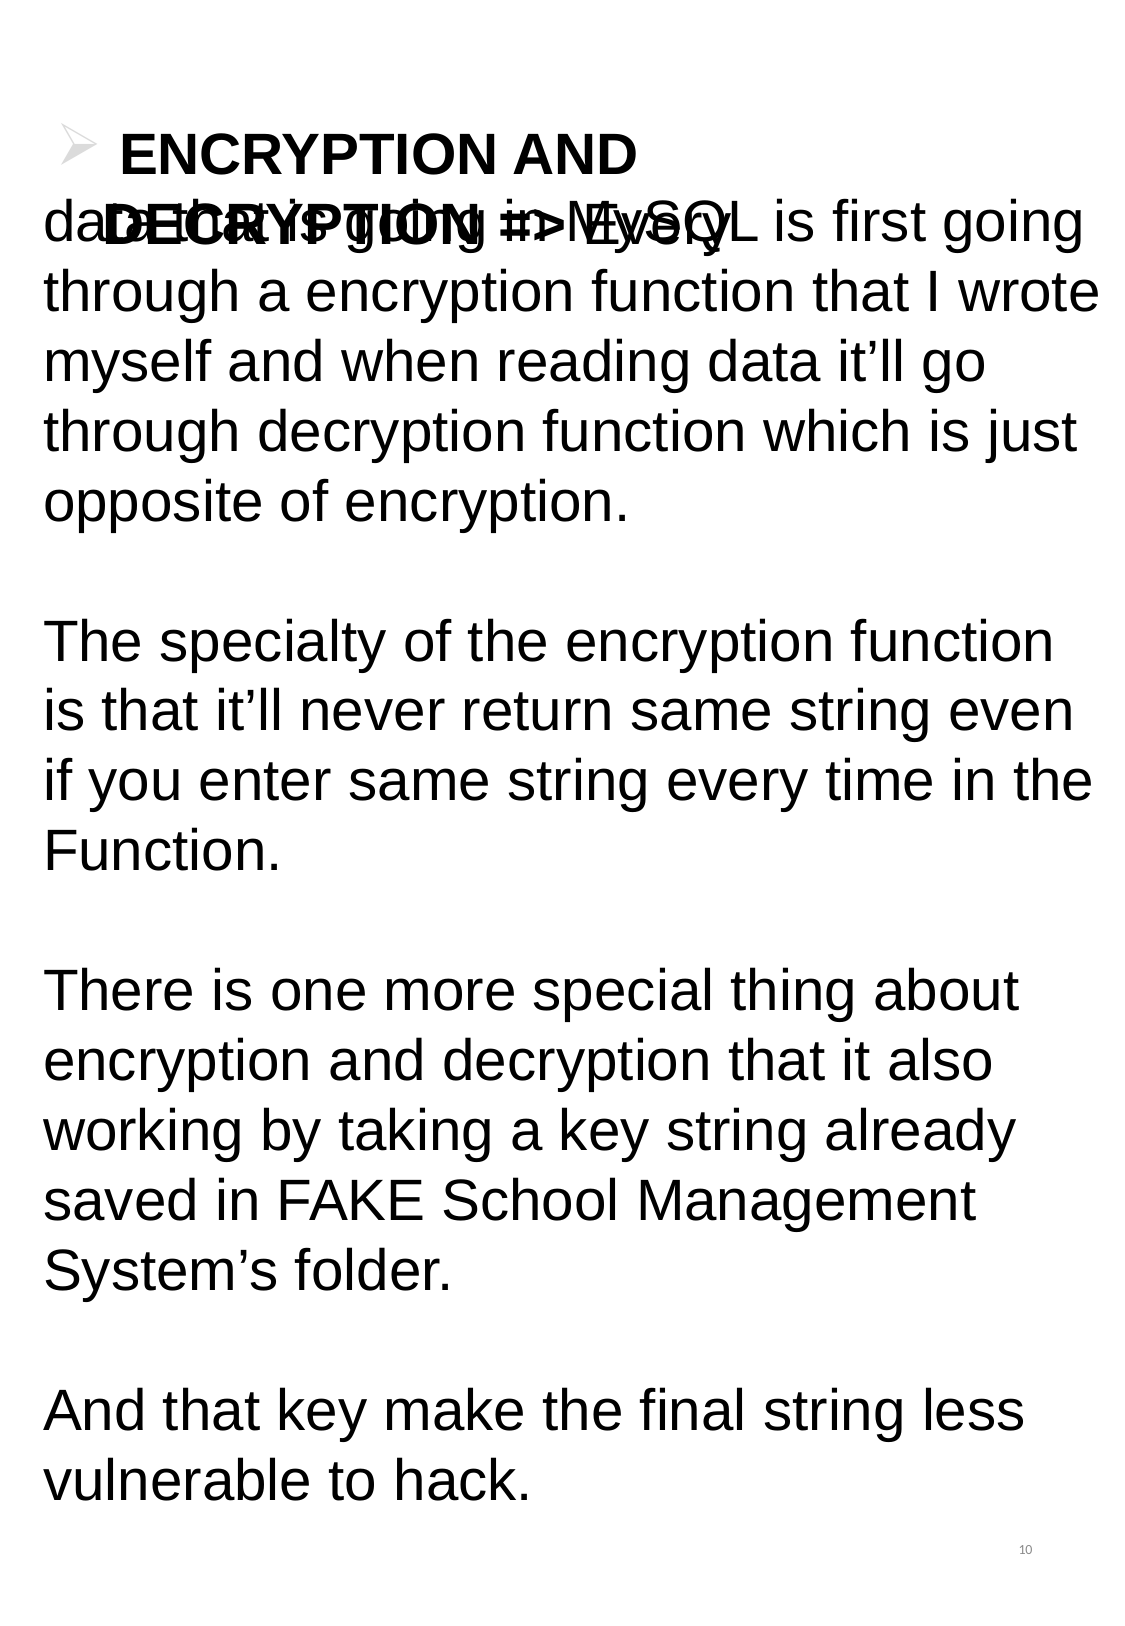

ENCRYPTION AND DECRYPTION => Every

data that is going in MySQL is first going
through a encryption function that I wrote
myself and when reading data it’ll go
through decryption function which is just
opposite of encryption.

The specialty of the encryption function
is that it’ll never return same string even
if you enter same string every time in the
Function.

There is one more special thing about
encryption and decryption that it also
working by taking a key string already
saved in FAKE School Management
System’s folder.

And that key make the final string less
vulnerable to hack.
10